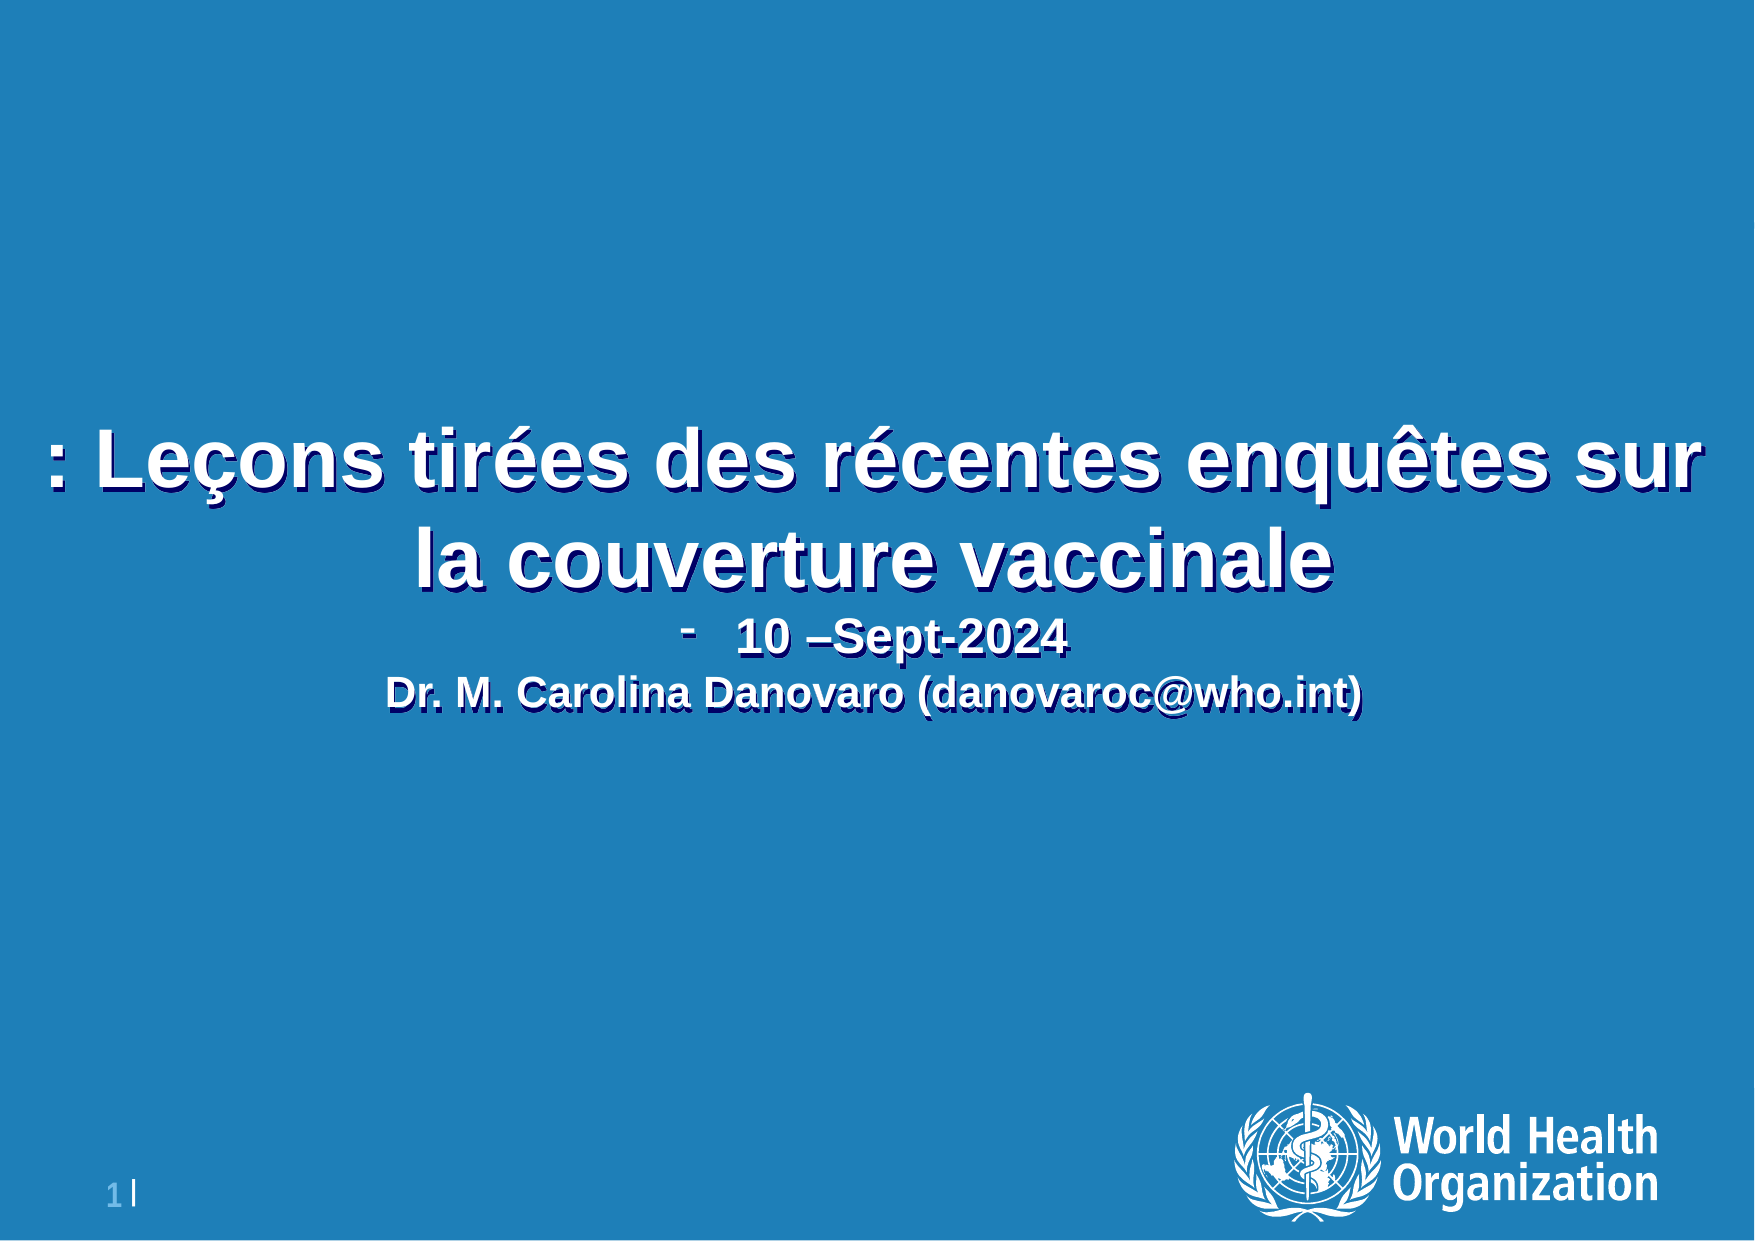

: Leçons tirées des récentes enquêtes sur la couverture vaccinale
10 –Sept-2024
Dr. M. Carolina Danovaro (danovaroc@who.int)